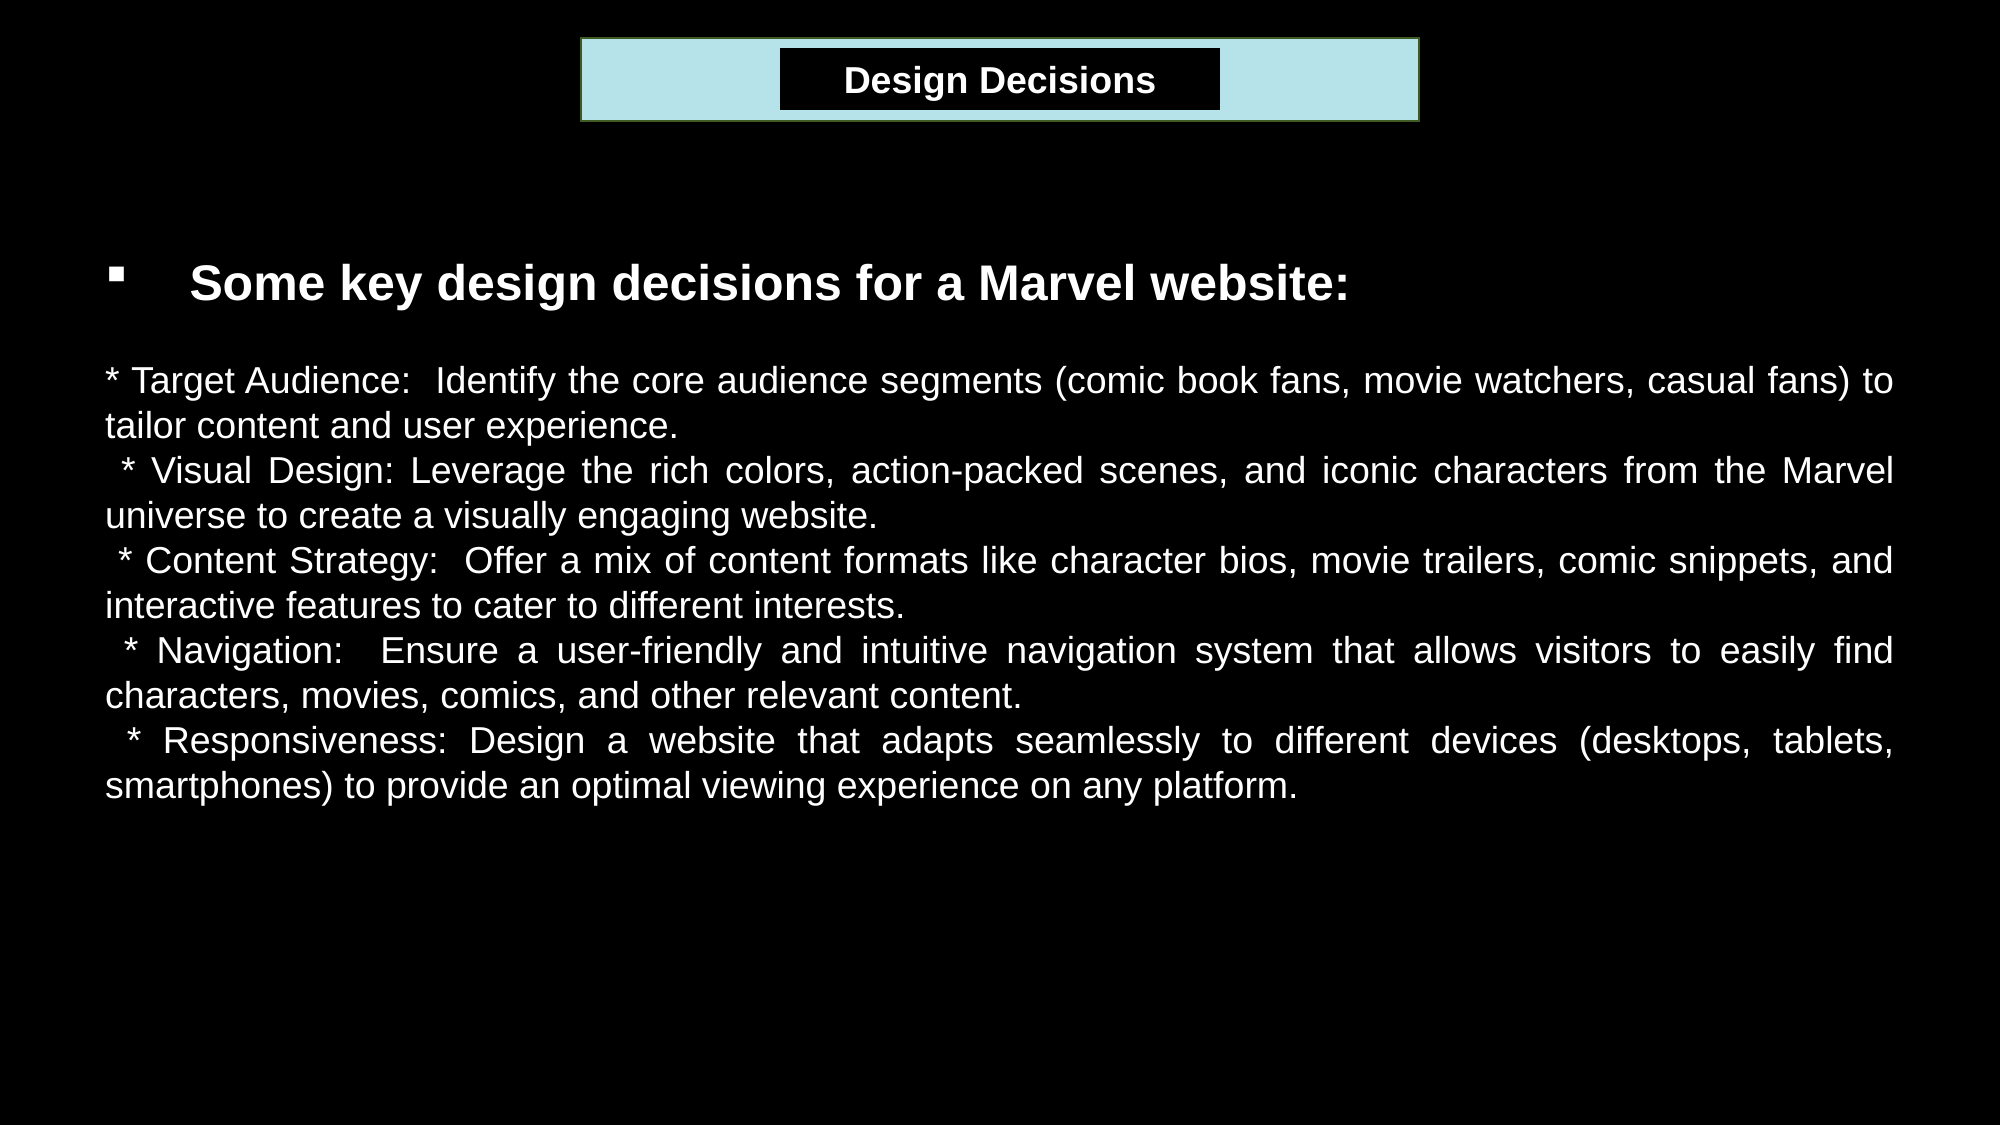

Design Decisions
  Some key design decisions for a Marvel website:

* Target Audience:  Identify the core audience segments (comic book fans, movie watchers, casual fans) to tailor content and user experience.
 * Visual Design: Leverage the rich colors, action-packed scenes, and iconic characters from the Marvel universe to create a visually engaging website.
 * Content Strategy:  Offer a mix of content formats like character bios, movie trailers, comic snippets, and interactive features to cater to different interests.
 * Navigation:  Ensure a user-friendly and intuitive navigation system that allows visitors to easily find characters, movies, comics, and other relevant content.
 * Responsiveness: Design a website that adapts seamlessly to different devices (desktops, tablets, smartphones) to provide an optimal viewing experience on any platform.